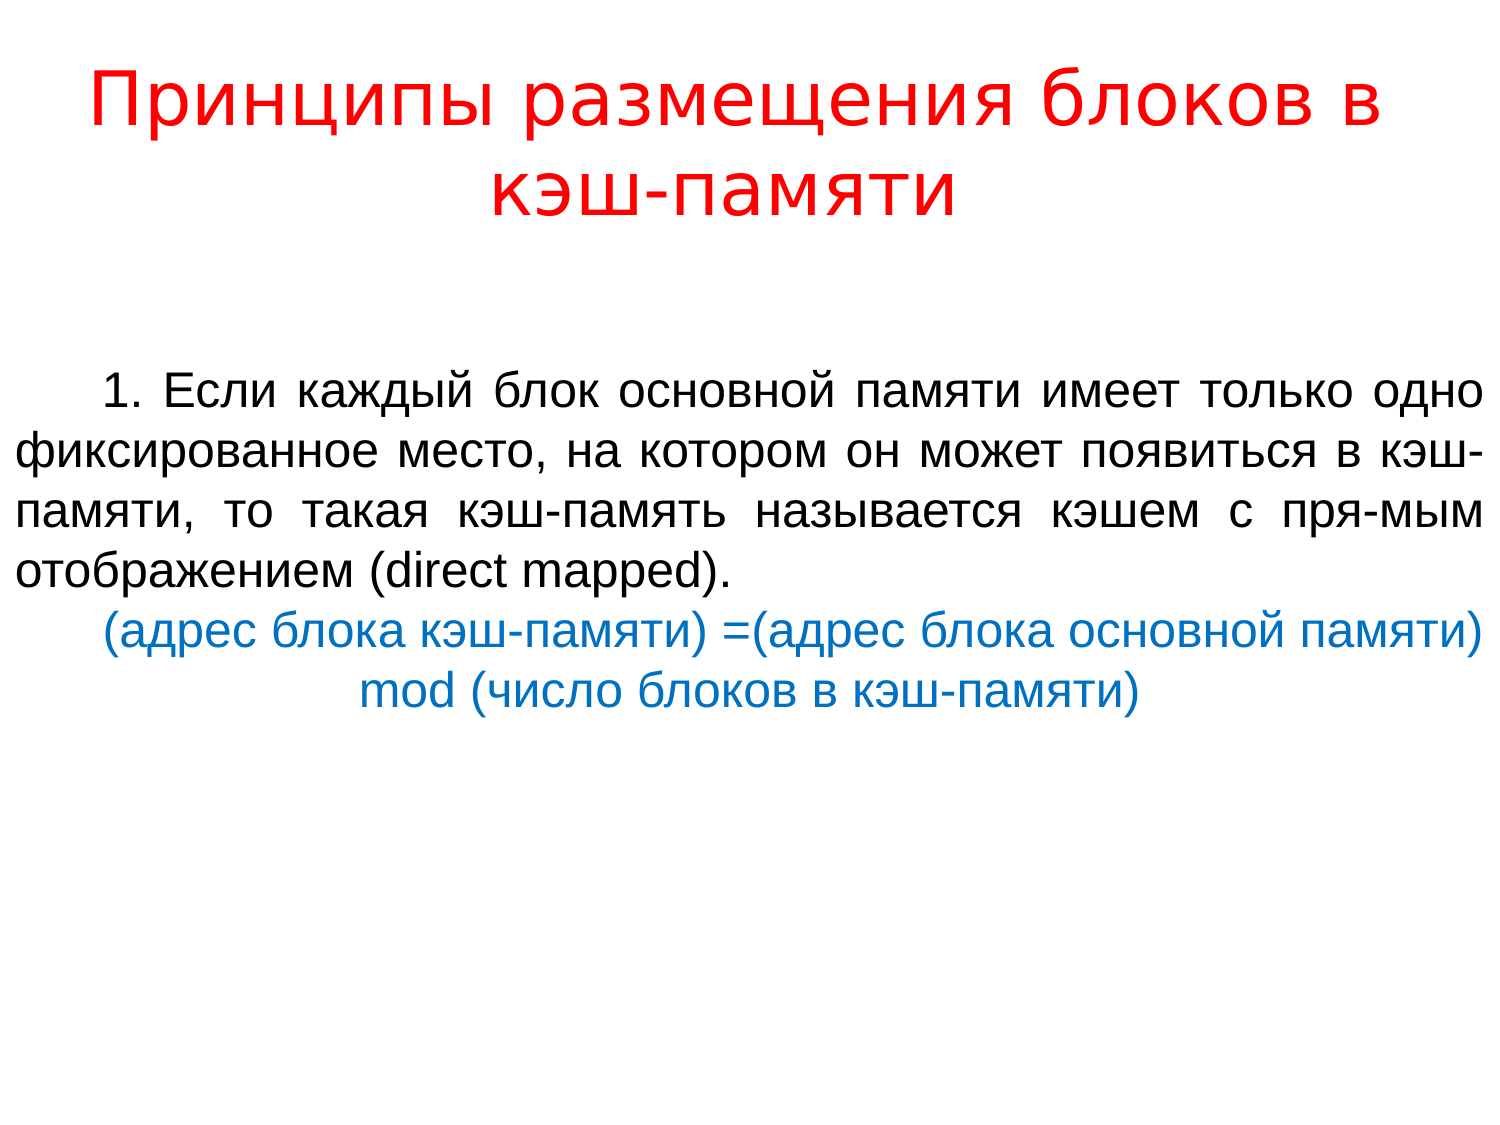

Принципы размещения блоков в кэш-памяти
1. Если каждый блок основной памяти имеет только одно фиксированное место, на котором он может появиться в кэш-памяти, то такая кэш-память называется кэшем с пря-мым отображением (direct mapped).
(адрес блока кэш-памяти) =(адрес блока основной памяти) mod (число блоков в кэш-памяти)